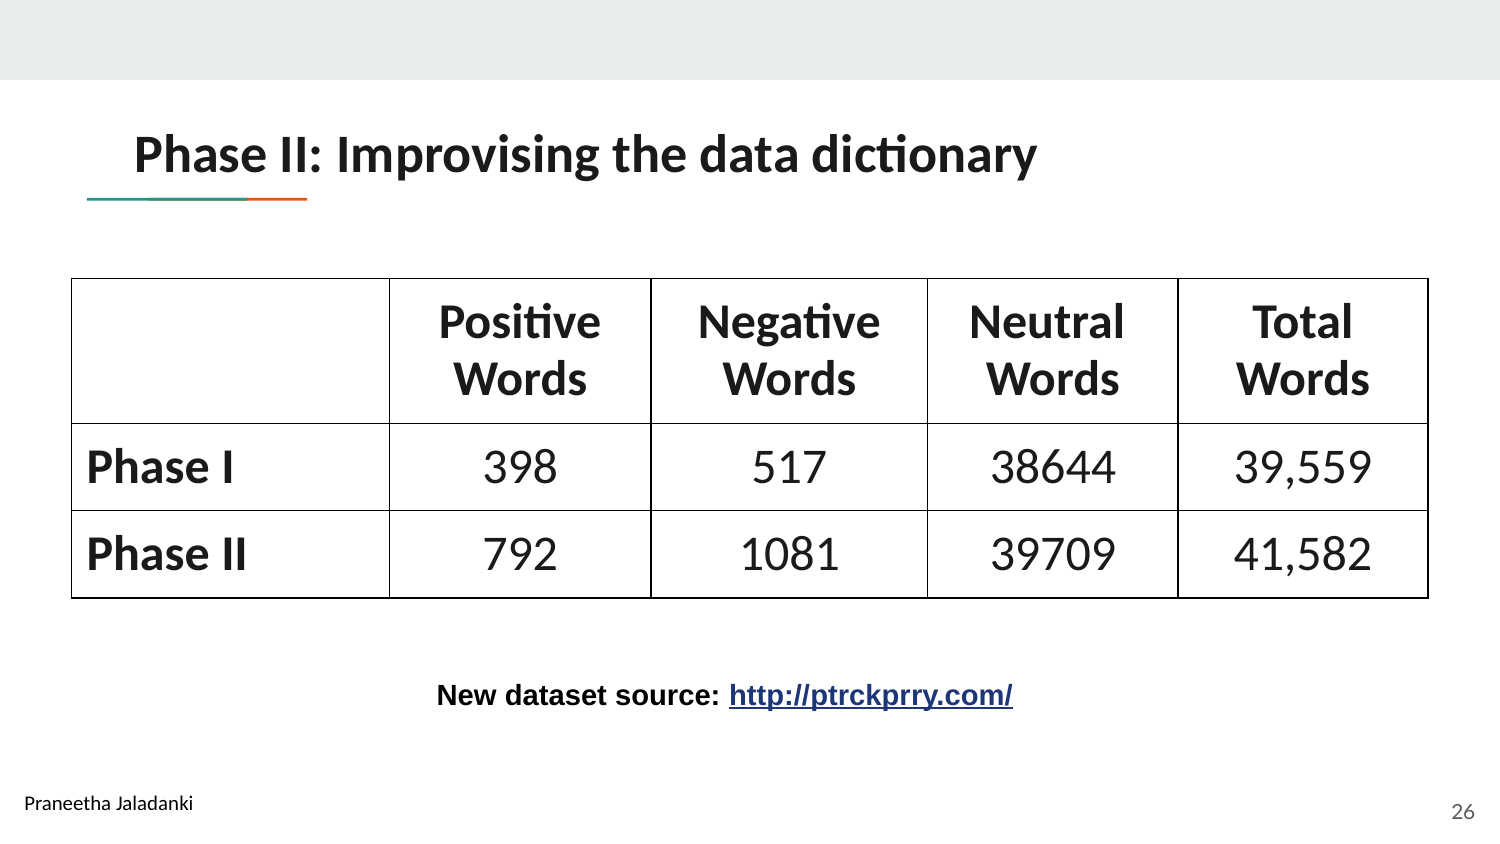

# Phase II: Improvising the data dictionary
| ​ | Positive Words​ | Negative Words​ | Neutral Words​ | Total Words |
| --- | --- | --- | --- | --- |
| Phase I | 398​ | 517 | 38644 | 39,559 |
| Phase II | 792 | 1081 | 39709 | 41,582 |
New dataset source: http://ptrckprry.com/
26
Praneetha Jaladanki